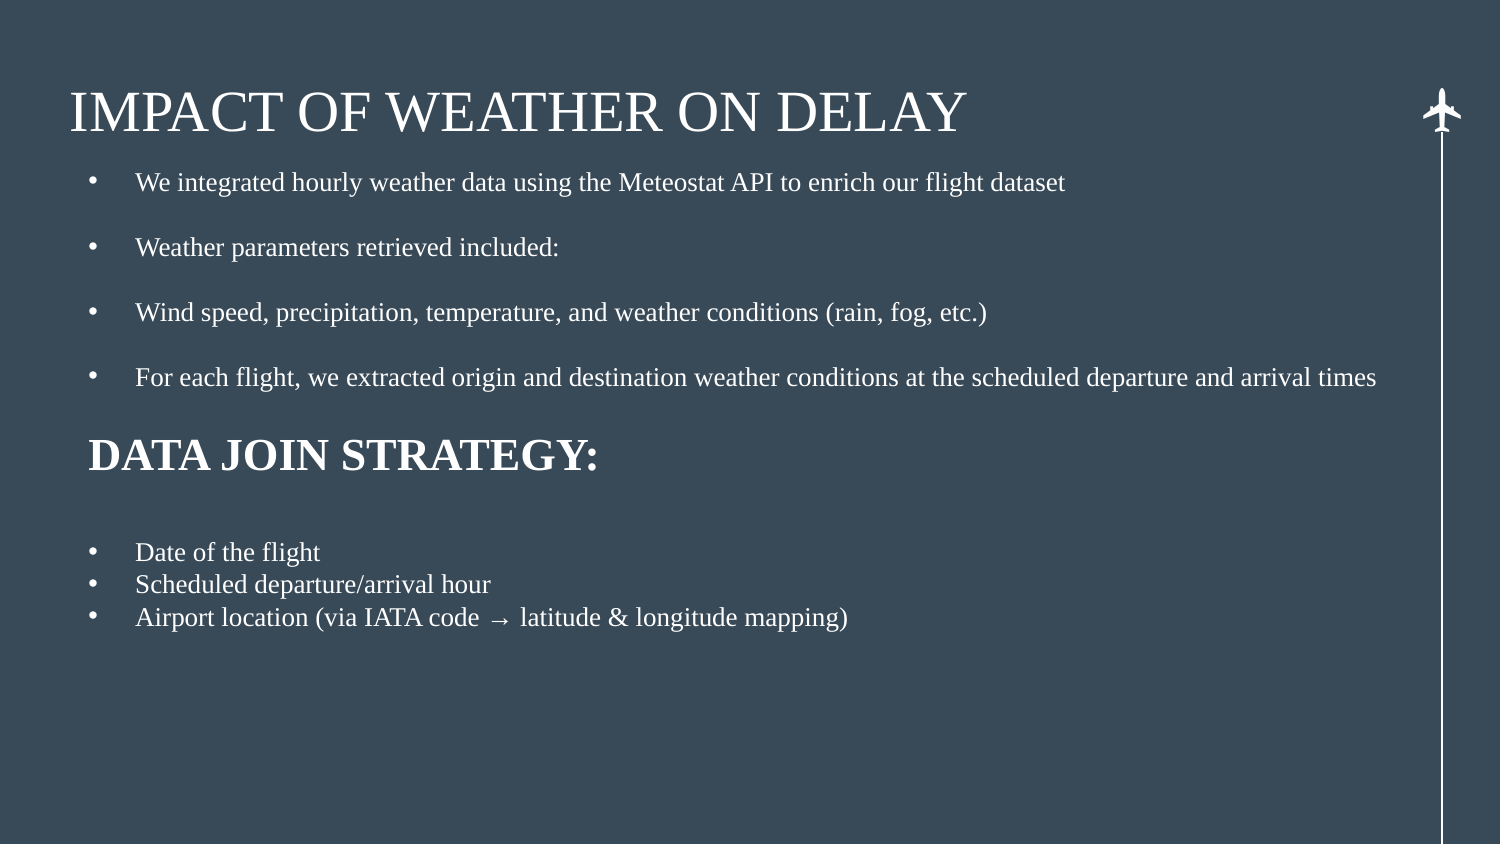

# IMPACT OF WEATHER ON DELAY
We integrated hourly weather data using the Meteostat API to enrich our flight dataset

Weather parameters retrieved included:

Wind speed, precipitation, temperature, and weather conditions (rain, fog, etc.)

For each flight, we extracted origin and destination weather conditions at the scheduled departure and arrival times

DATA JOIN STRATEGY:

Date of the flight
Scheduled departure/arrival hour
Airport location (via IATA code → latitude & longitude mapping)